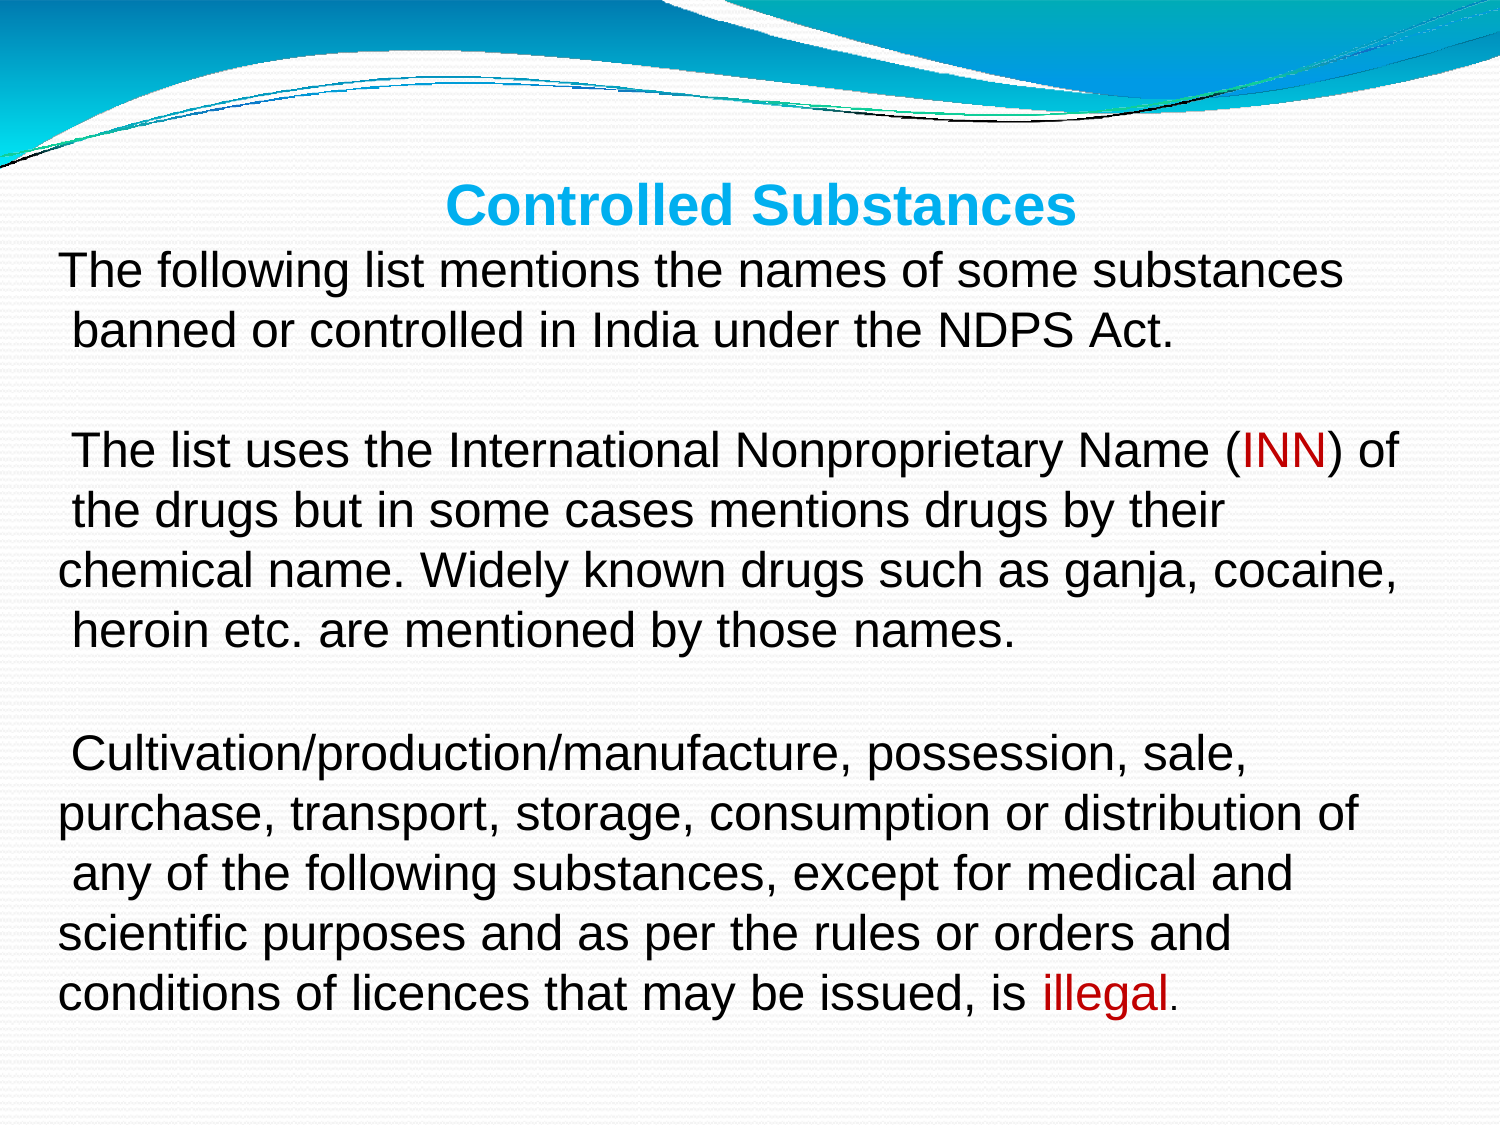

# Controlled Substances
The following list mentions the names of some substances  banned or controlled in India under the NDPS Act.
The list uses the International Nonproprietary Name (INN) of  the drugs but in some cases mentions drugs by their  chemical name. Widely known drugs such as ganja, cocaine,  heroin etc. are mentioned by those names.

Cultivation/production/manufacture, possession, sale,  purchase, transport, storage, consumption or distribution of  any of the following substances, except for medical and  scientific purposes and as per the rules or orders and  conditions of licences that may be issued, is illegal.